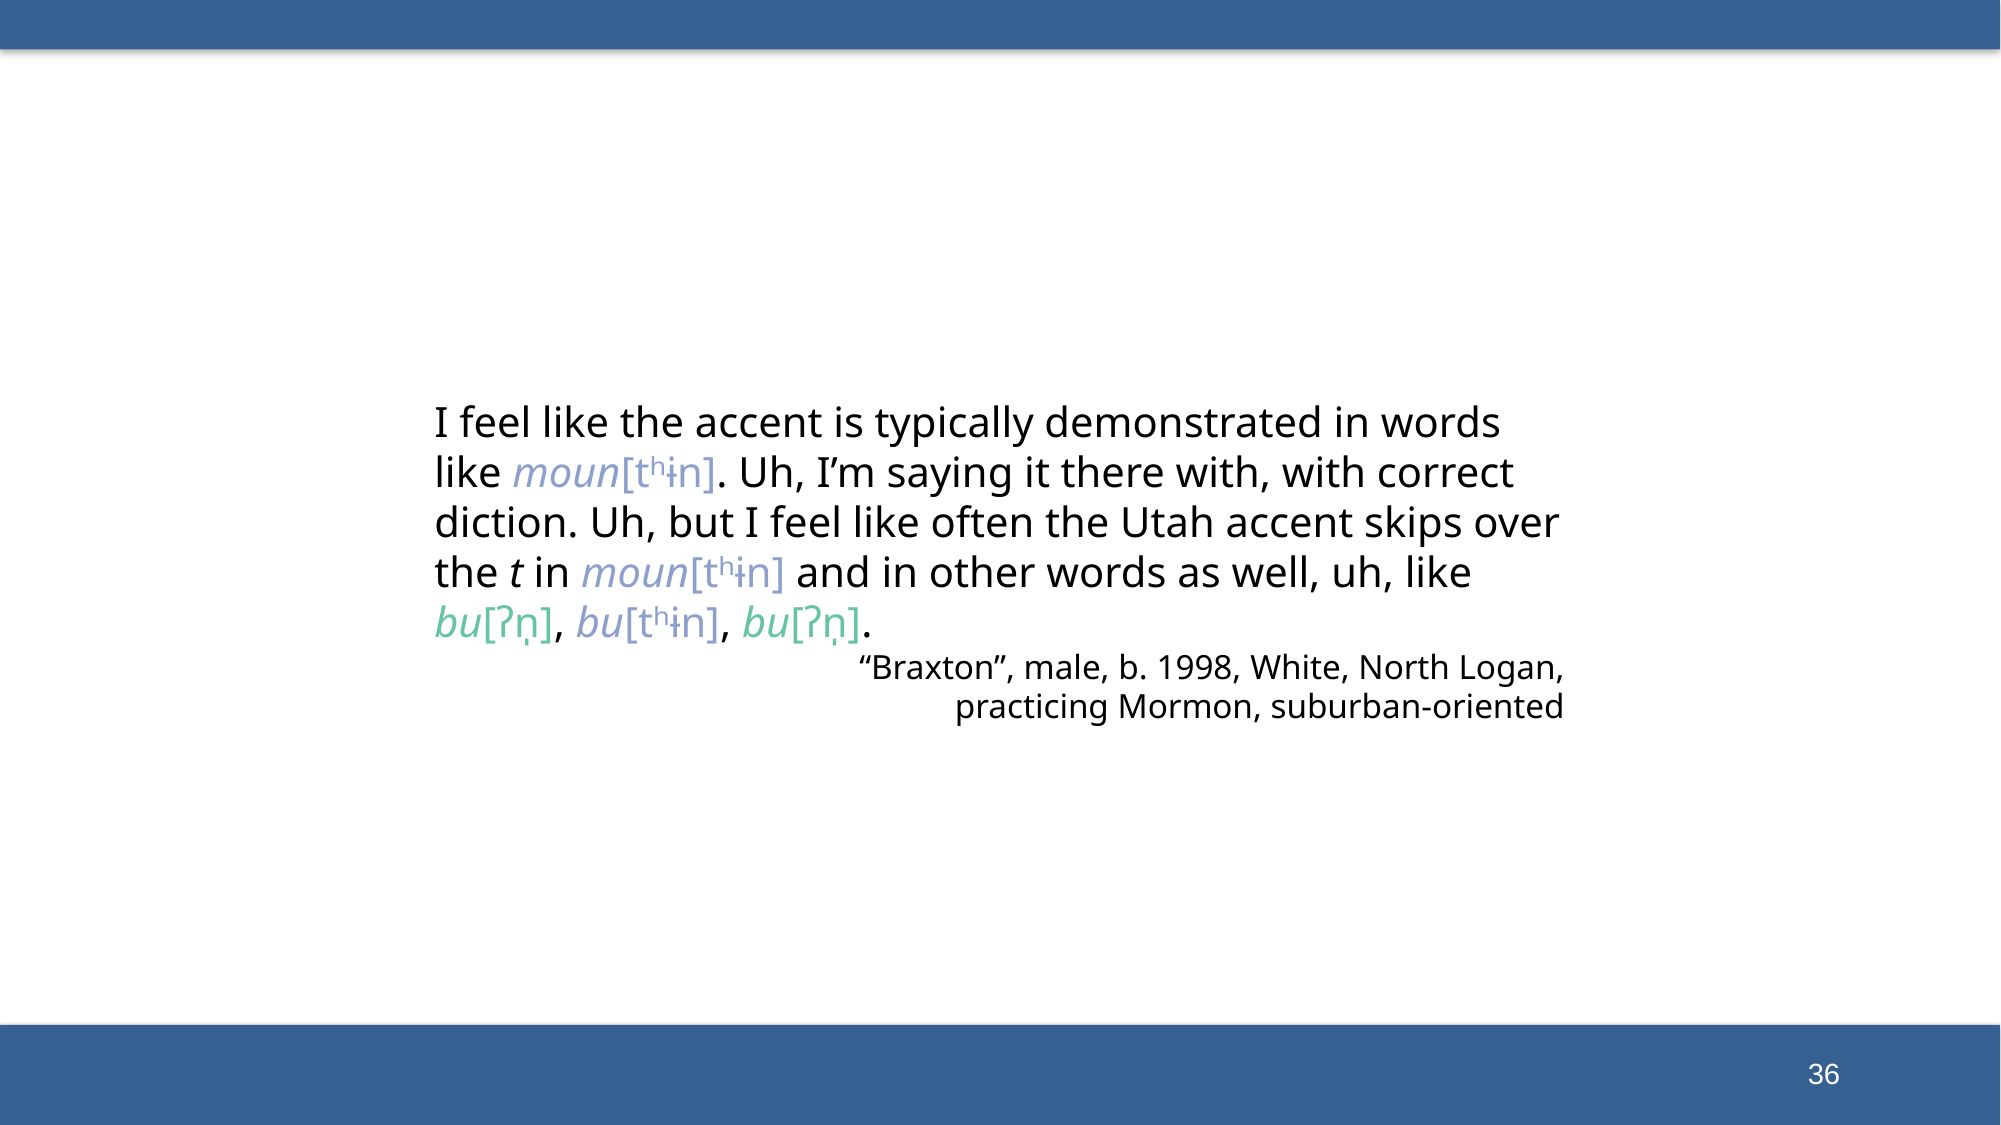

I feel like the accent is typically demonstrated in words like moun[tʰɨn]. Uh, I’m saying it there with, with correct diction. Uh, but I feel like often the Utah accent skips over the t in moun[tʰɨn] and in other words as well, uh, like bu[ʔn̩], bu[tʰɨn], bu[ʔn̩].
“Braxton”, male, b. 1998, White, North Logan,
practicing Mormon, suburban-oriented
36